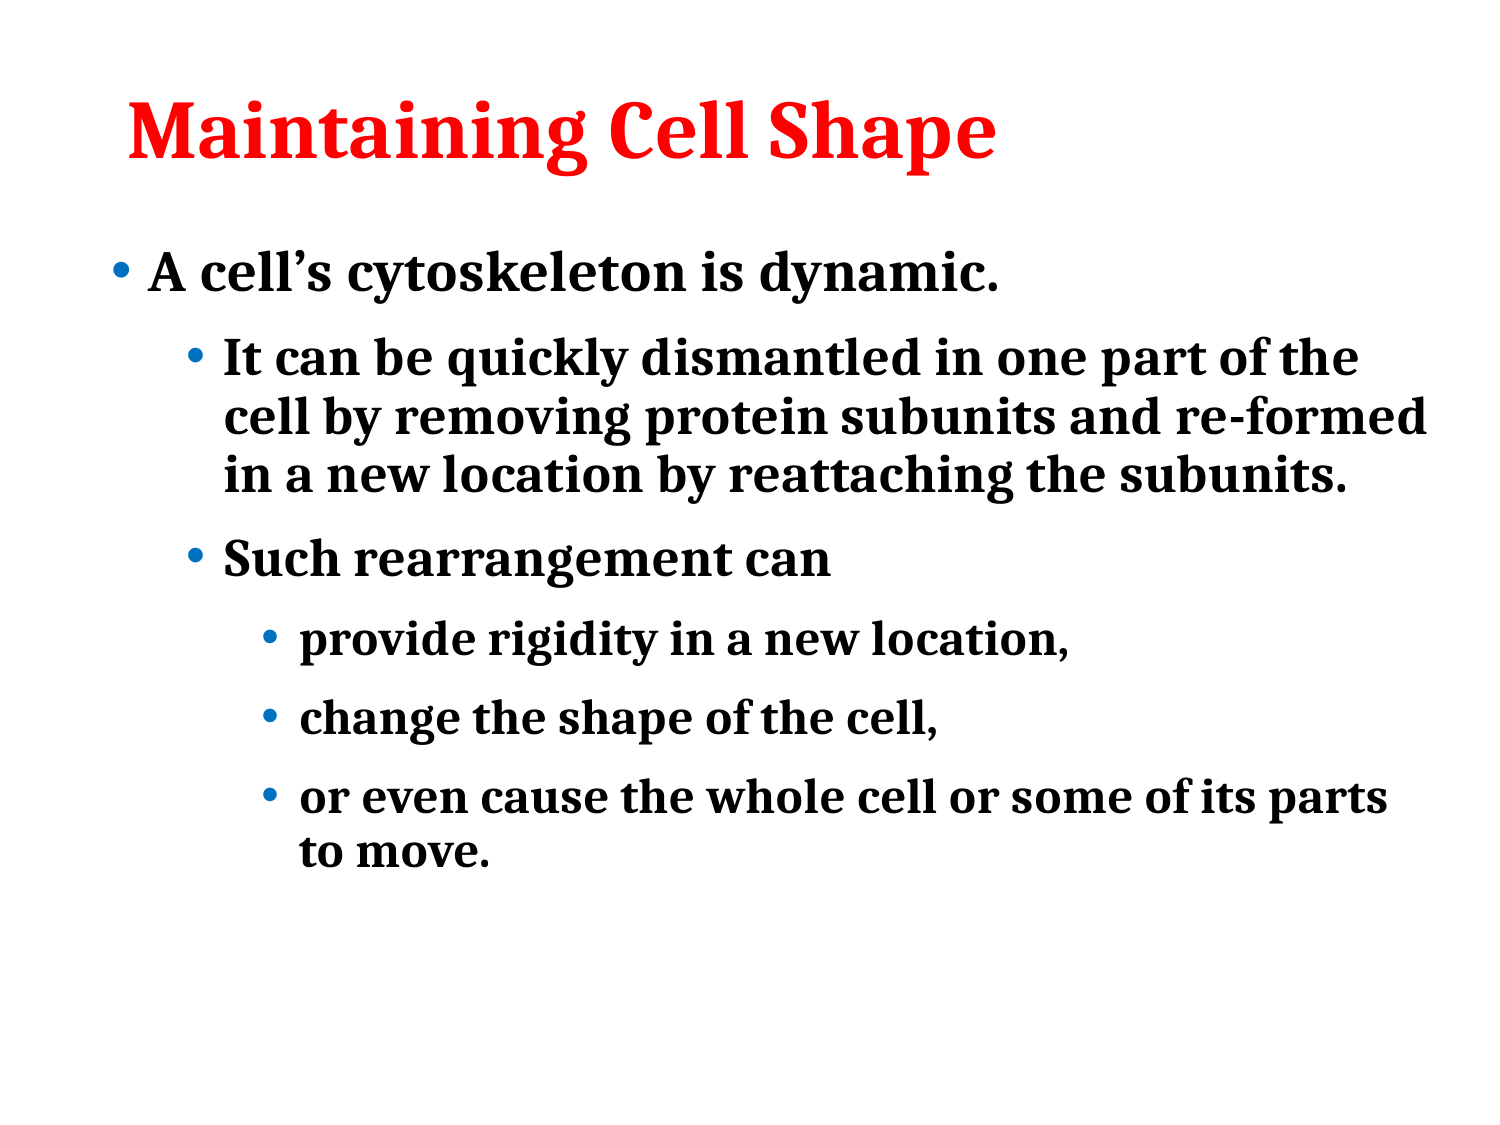

# Maintaining Cell Shape
A cell’s cytoskeleton is dynamic.
It can be quickly dismantled in one part of the cell by removing protein subunits and re-formed in a new location by reattaching the subunits.
Such rearrangement can
provide rigidity in a new location,
change the shape of the cell,
or even cause the whole cell or some of its parts to move.